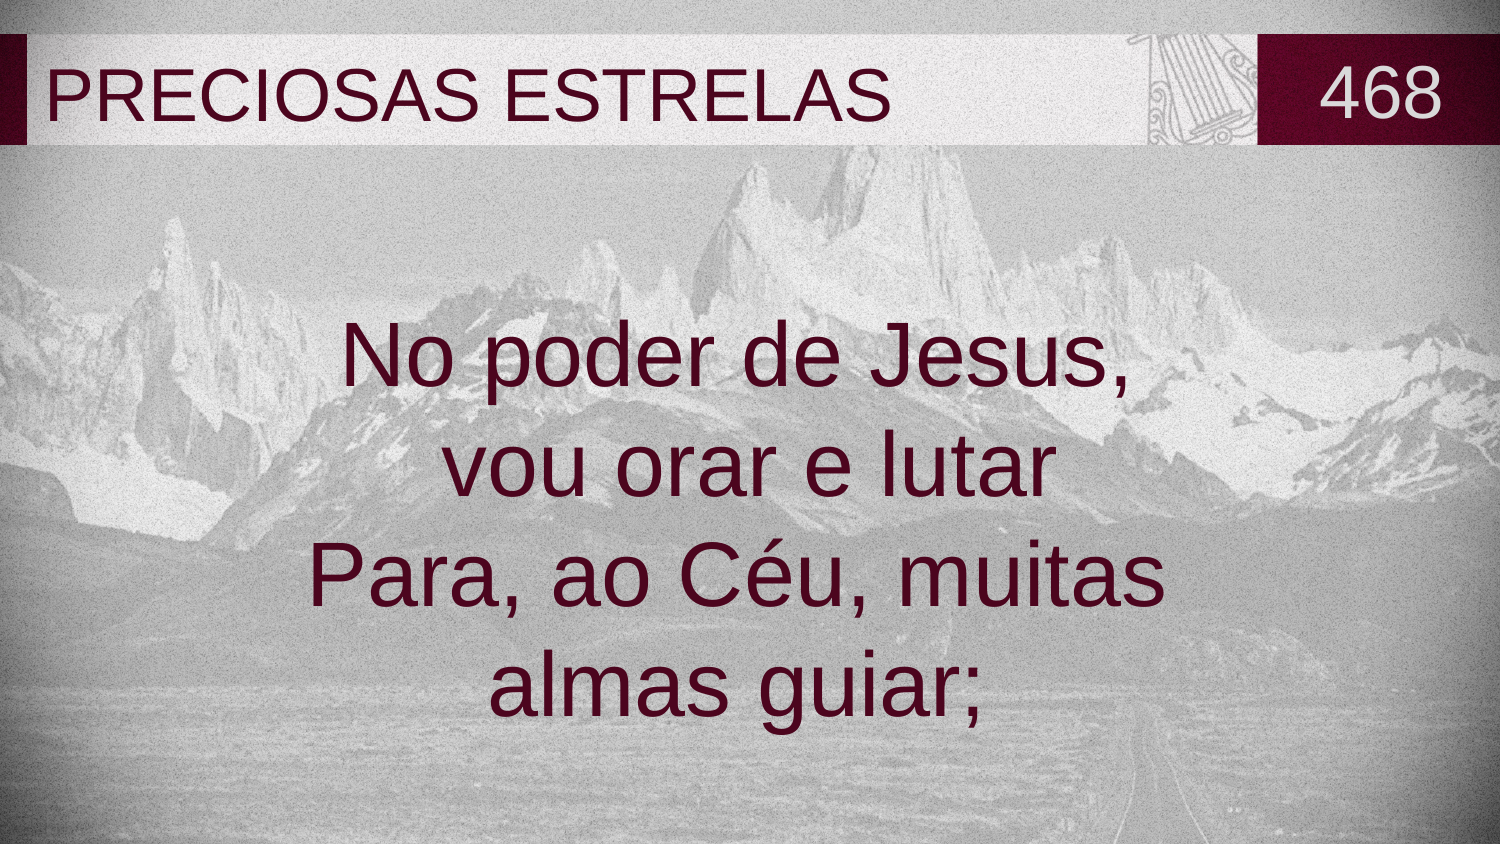

# PRECIOSAS ESTRELAS
468
No poder de Jesus,
vou orar e lutar
Para, ao Céu, muitas
almas guiar;